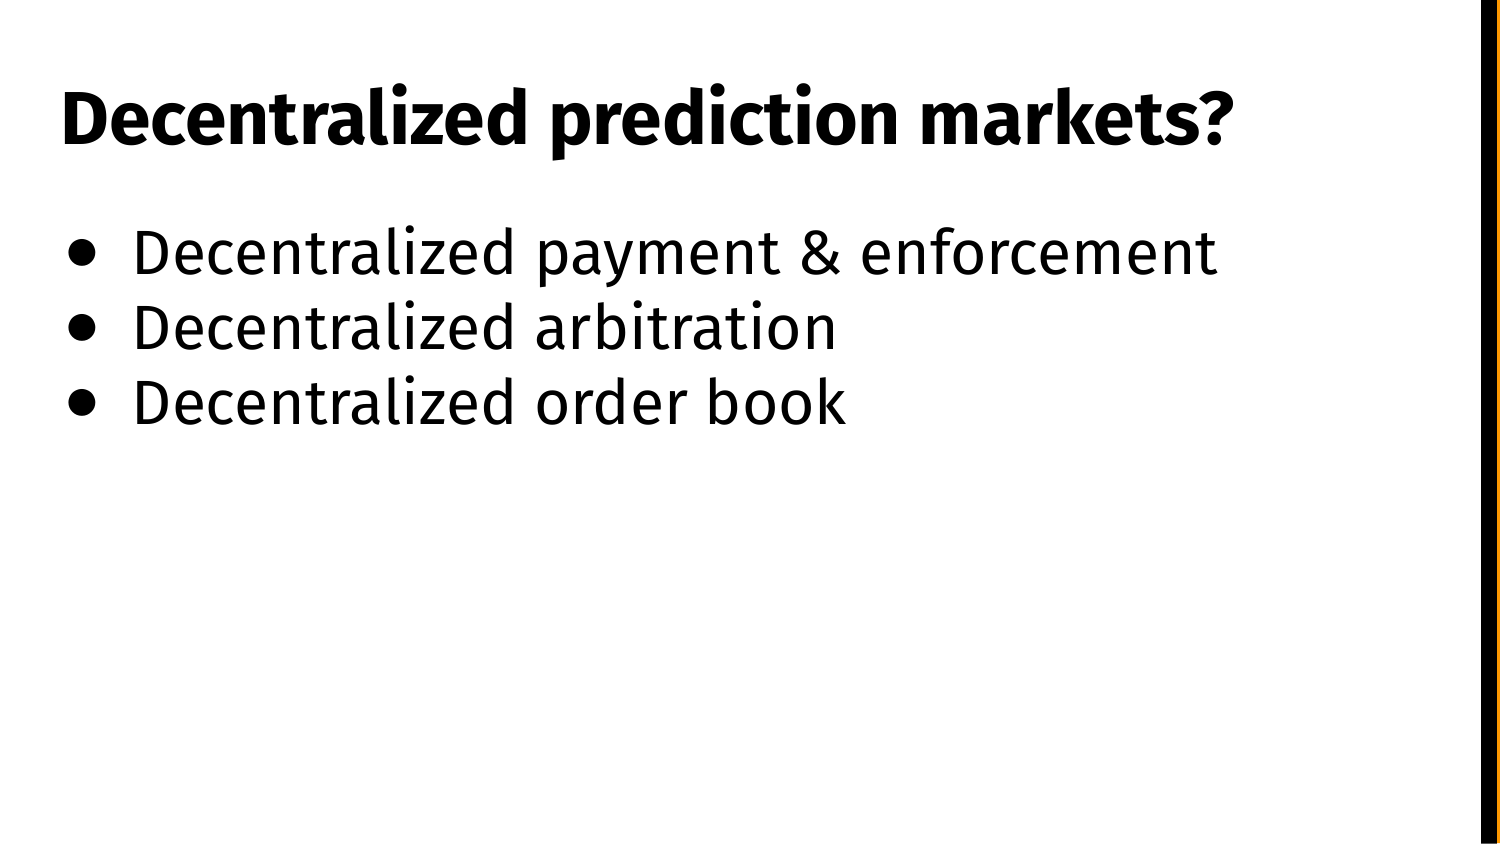

# Decentralized prediction markets?
Decentralized payment & enforcement
Decentralized arbitration
Decentralized order book